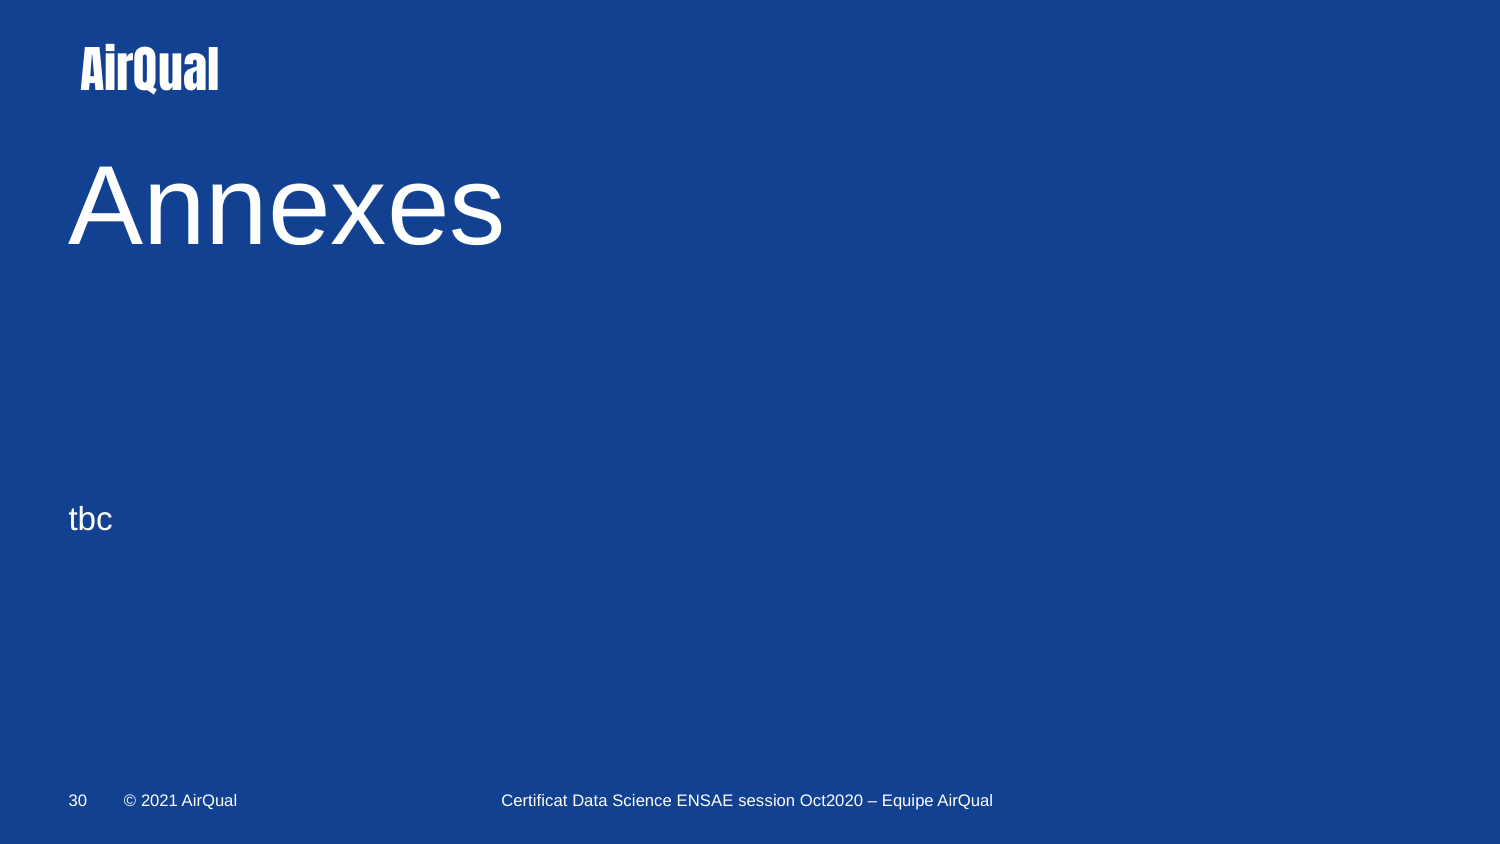

# Annexes
tbc
Certificat Data Science ENSAE session Oct2020 – Equipe AirQual